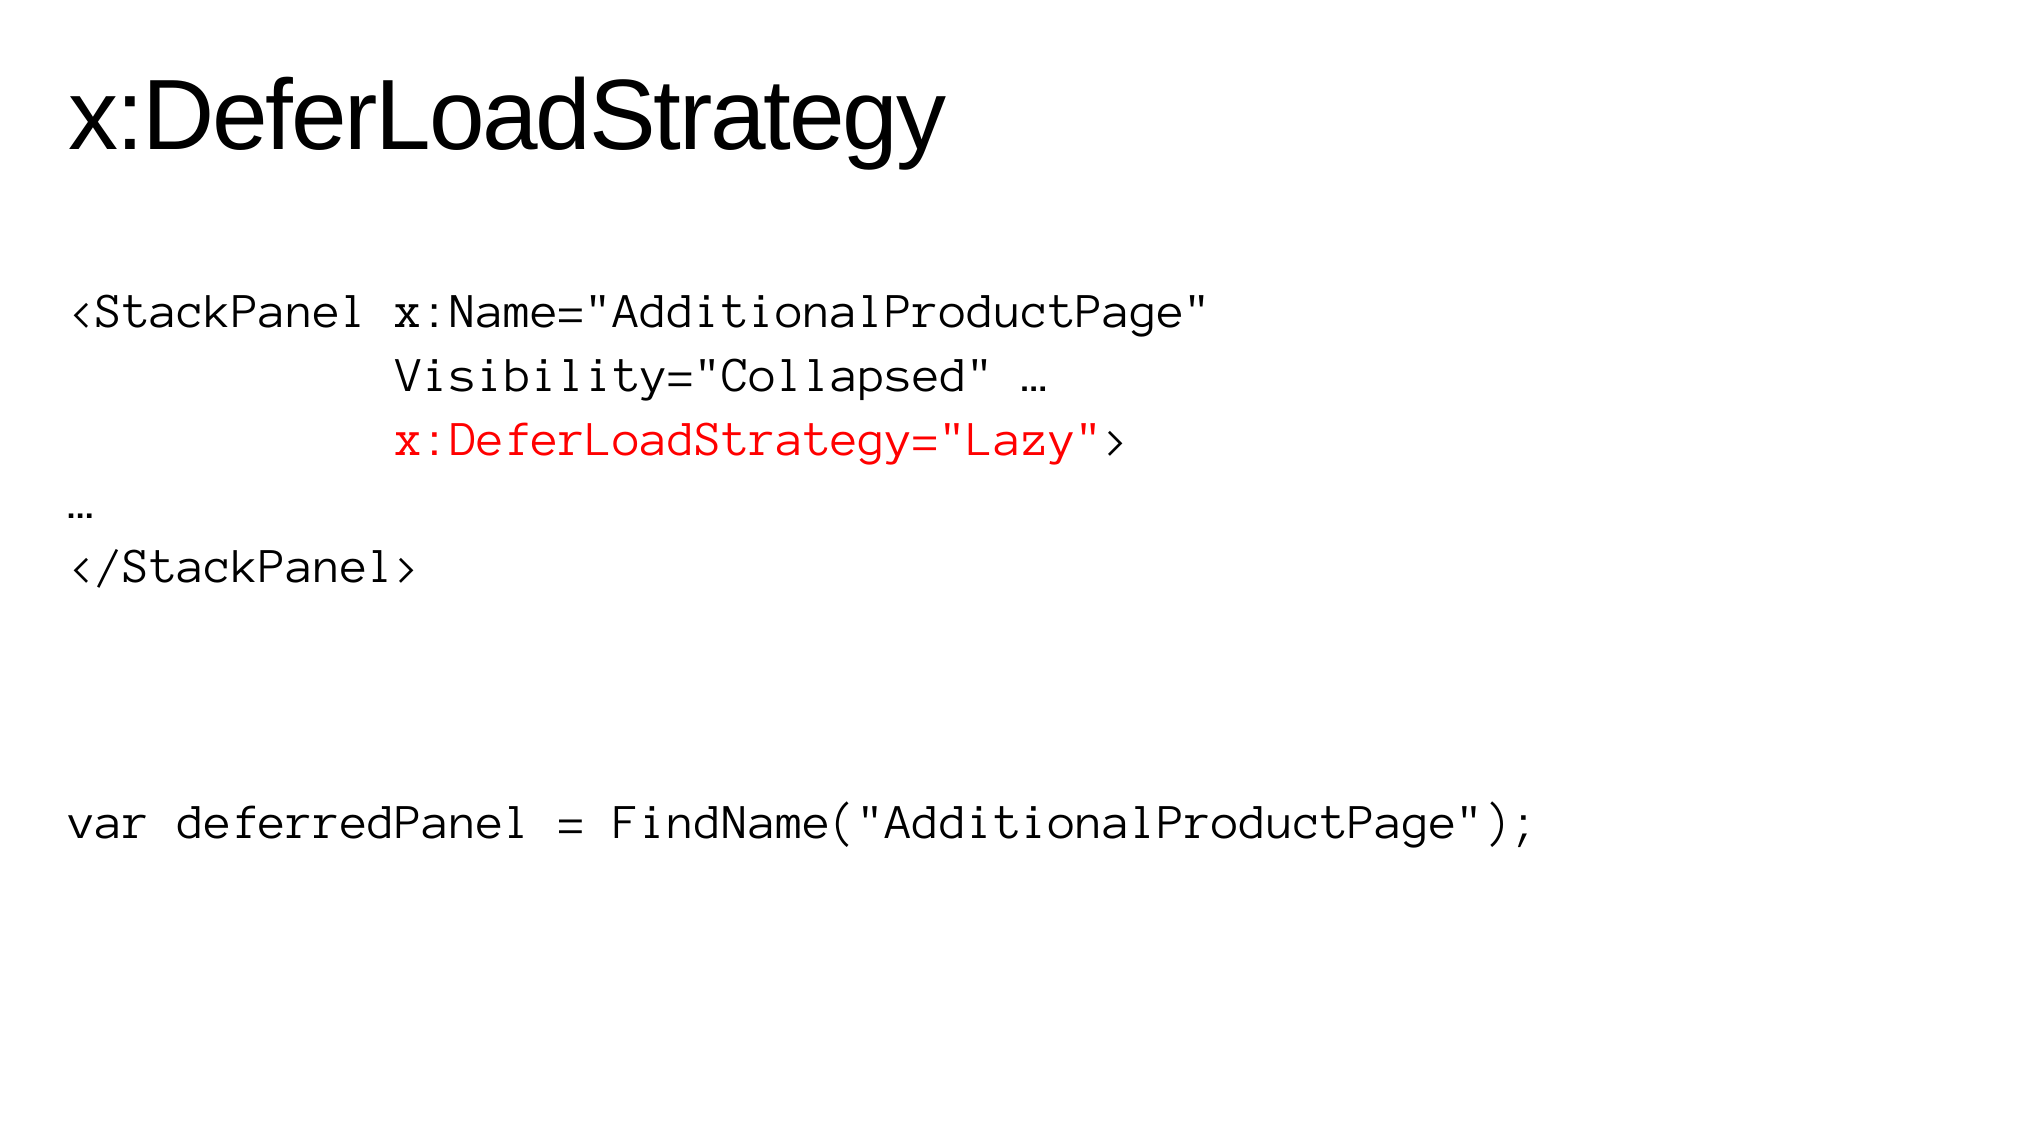

# x:DeferLoadStrategy

<StackPanel x:Name="AdditionalProductPage"
		 Visibility="Collapsed" …
            x:DeferLoadStrategy="Lazy">
…
</StackPanel>

var deferredPanel = FindName("AdditionalProductPage");